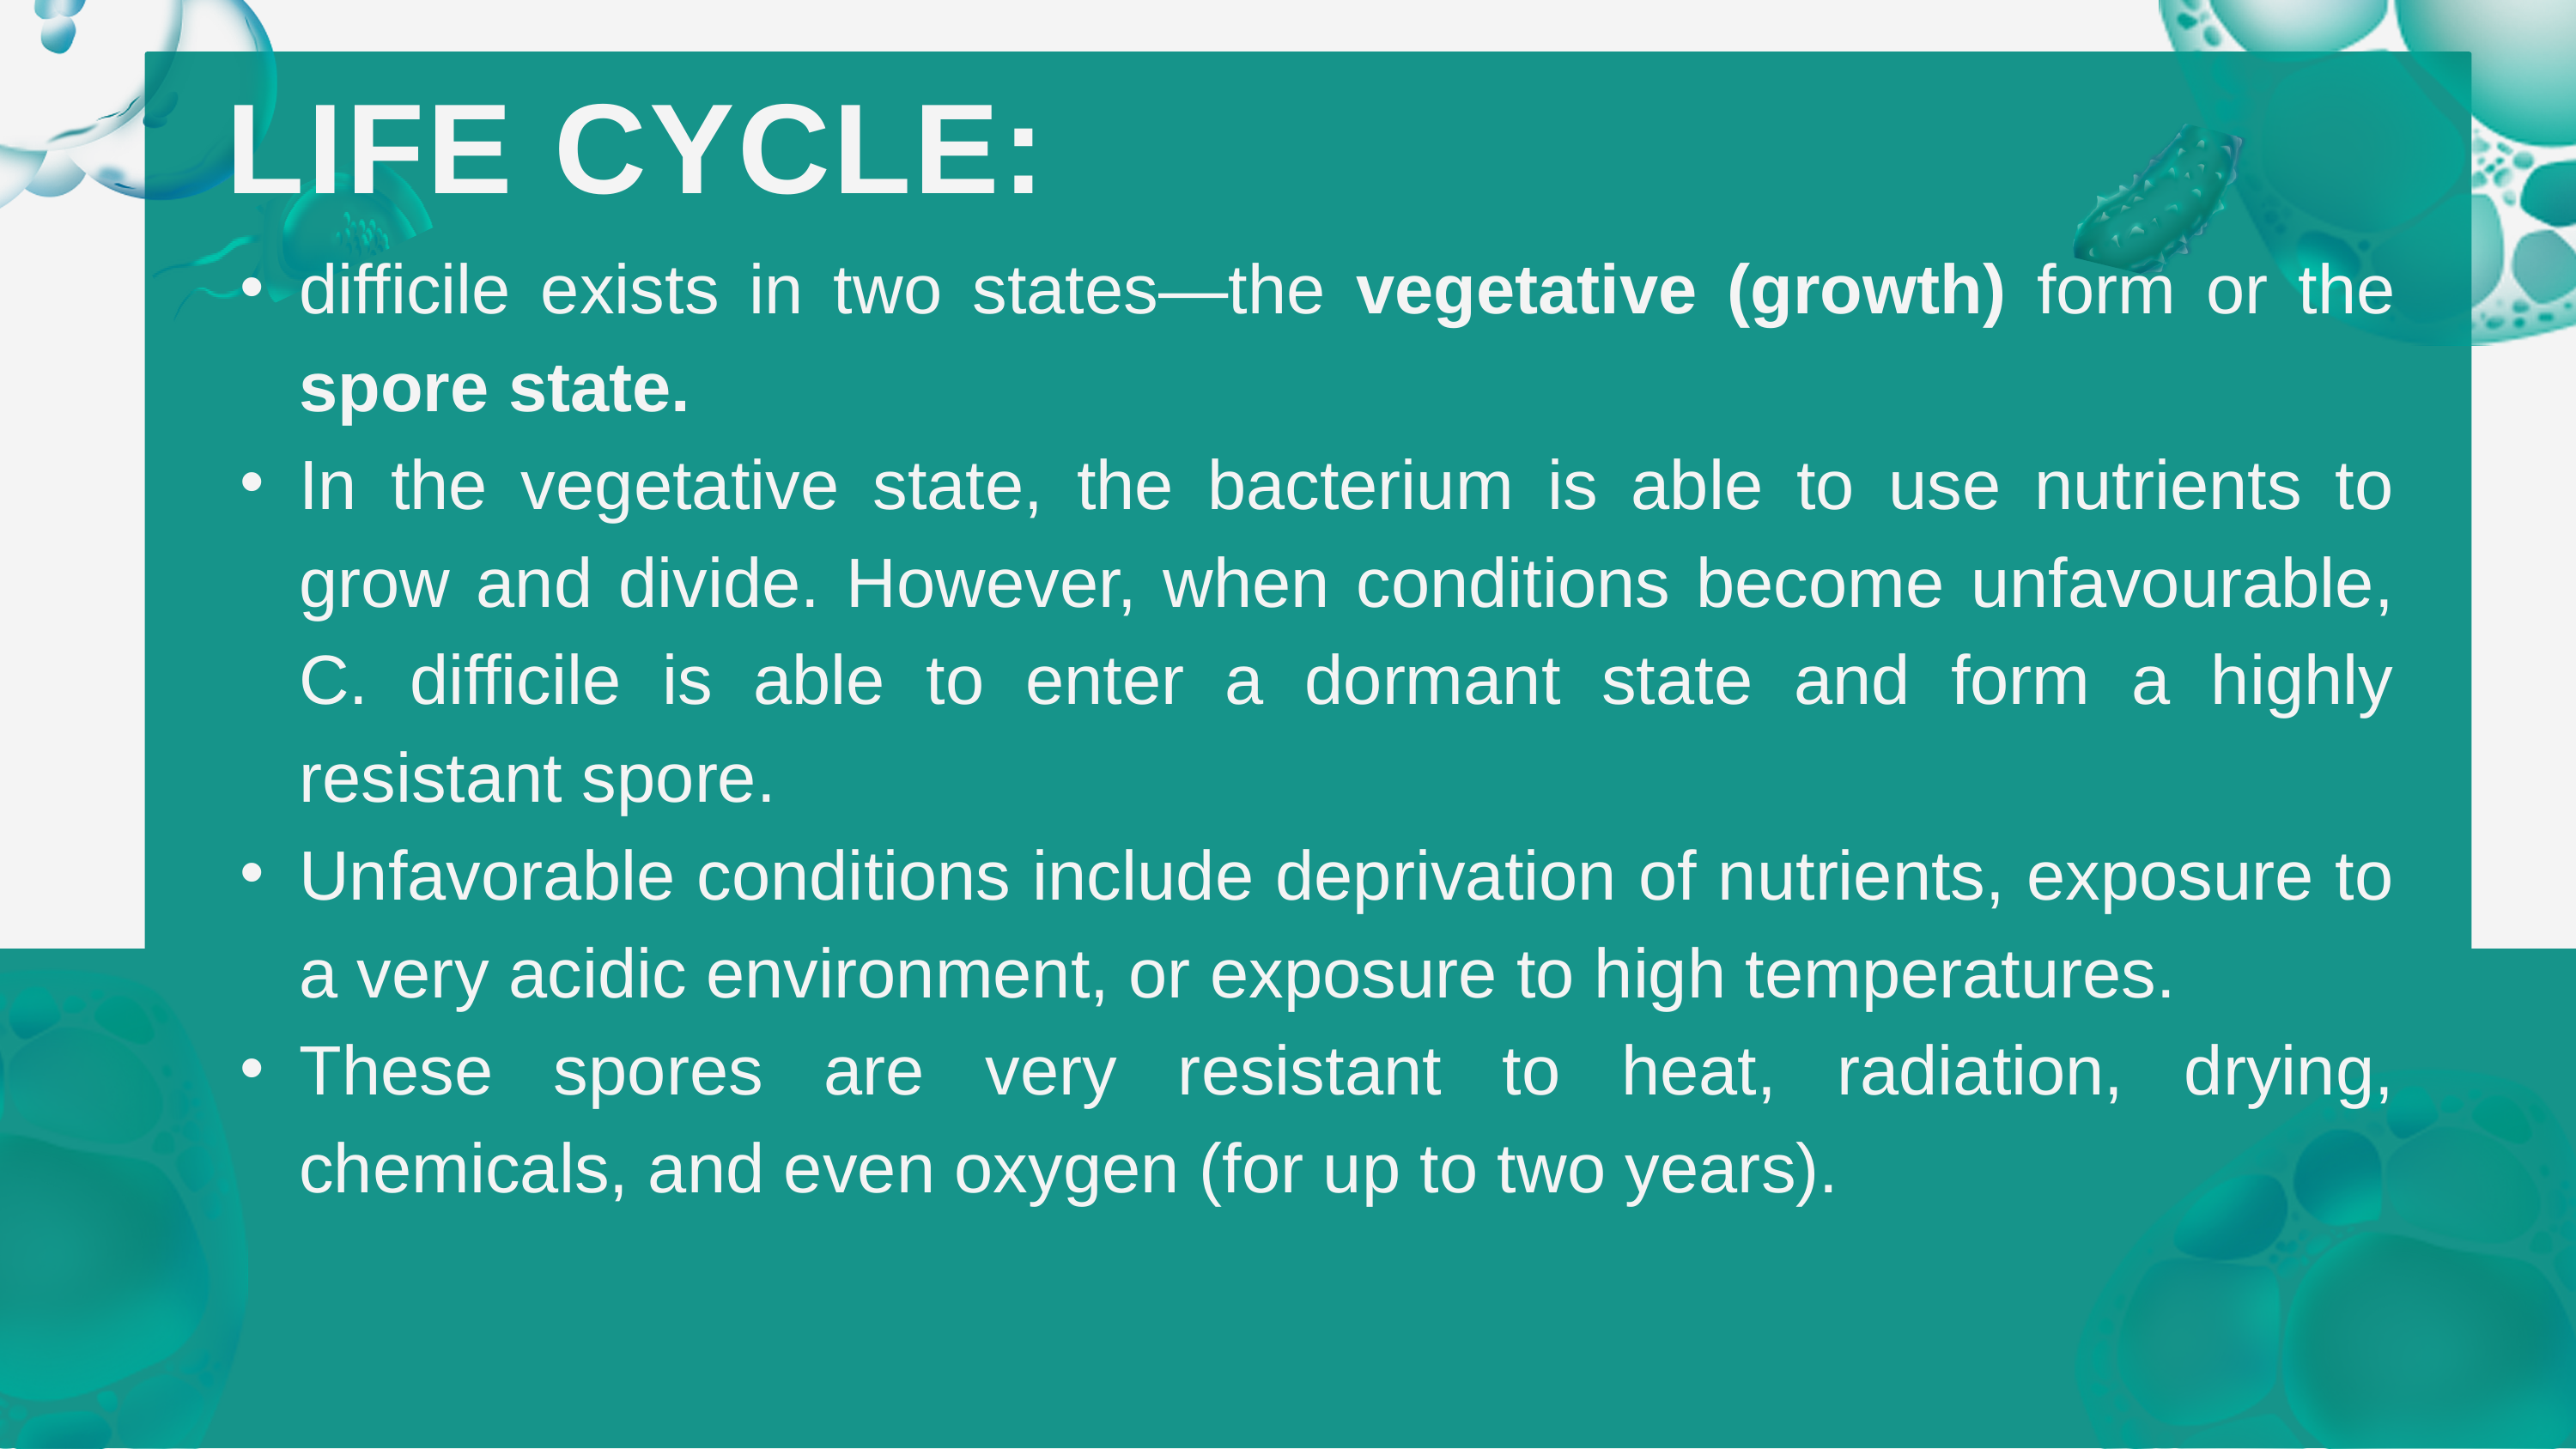

LIFE CYCLE:

difficile exists in two states—the vegetative (growth) form or the spore state.
In the vegetative state, the bacterium is able to use nutrients to grow and divide. However, when conditions become unfavourable, C. difficile is able to enter a dormant state and form a highly resistant spore.
Unfavorable conditions include deprivation of nutrients, exposure to a very acidic environment, or exposure to high temperatures.
These spores are very resistant to heat, radiation, drying, chemicals, and even oxygen (for up to two years).